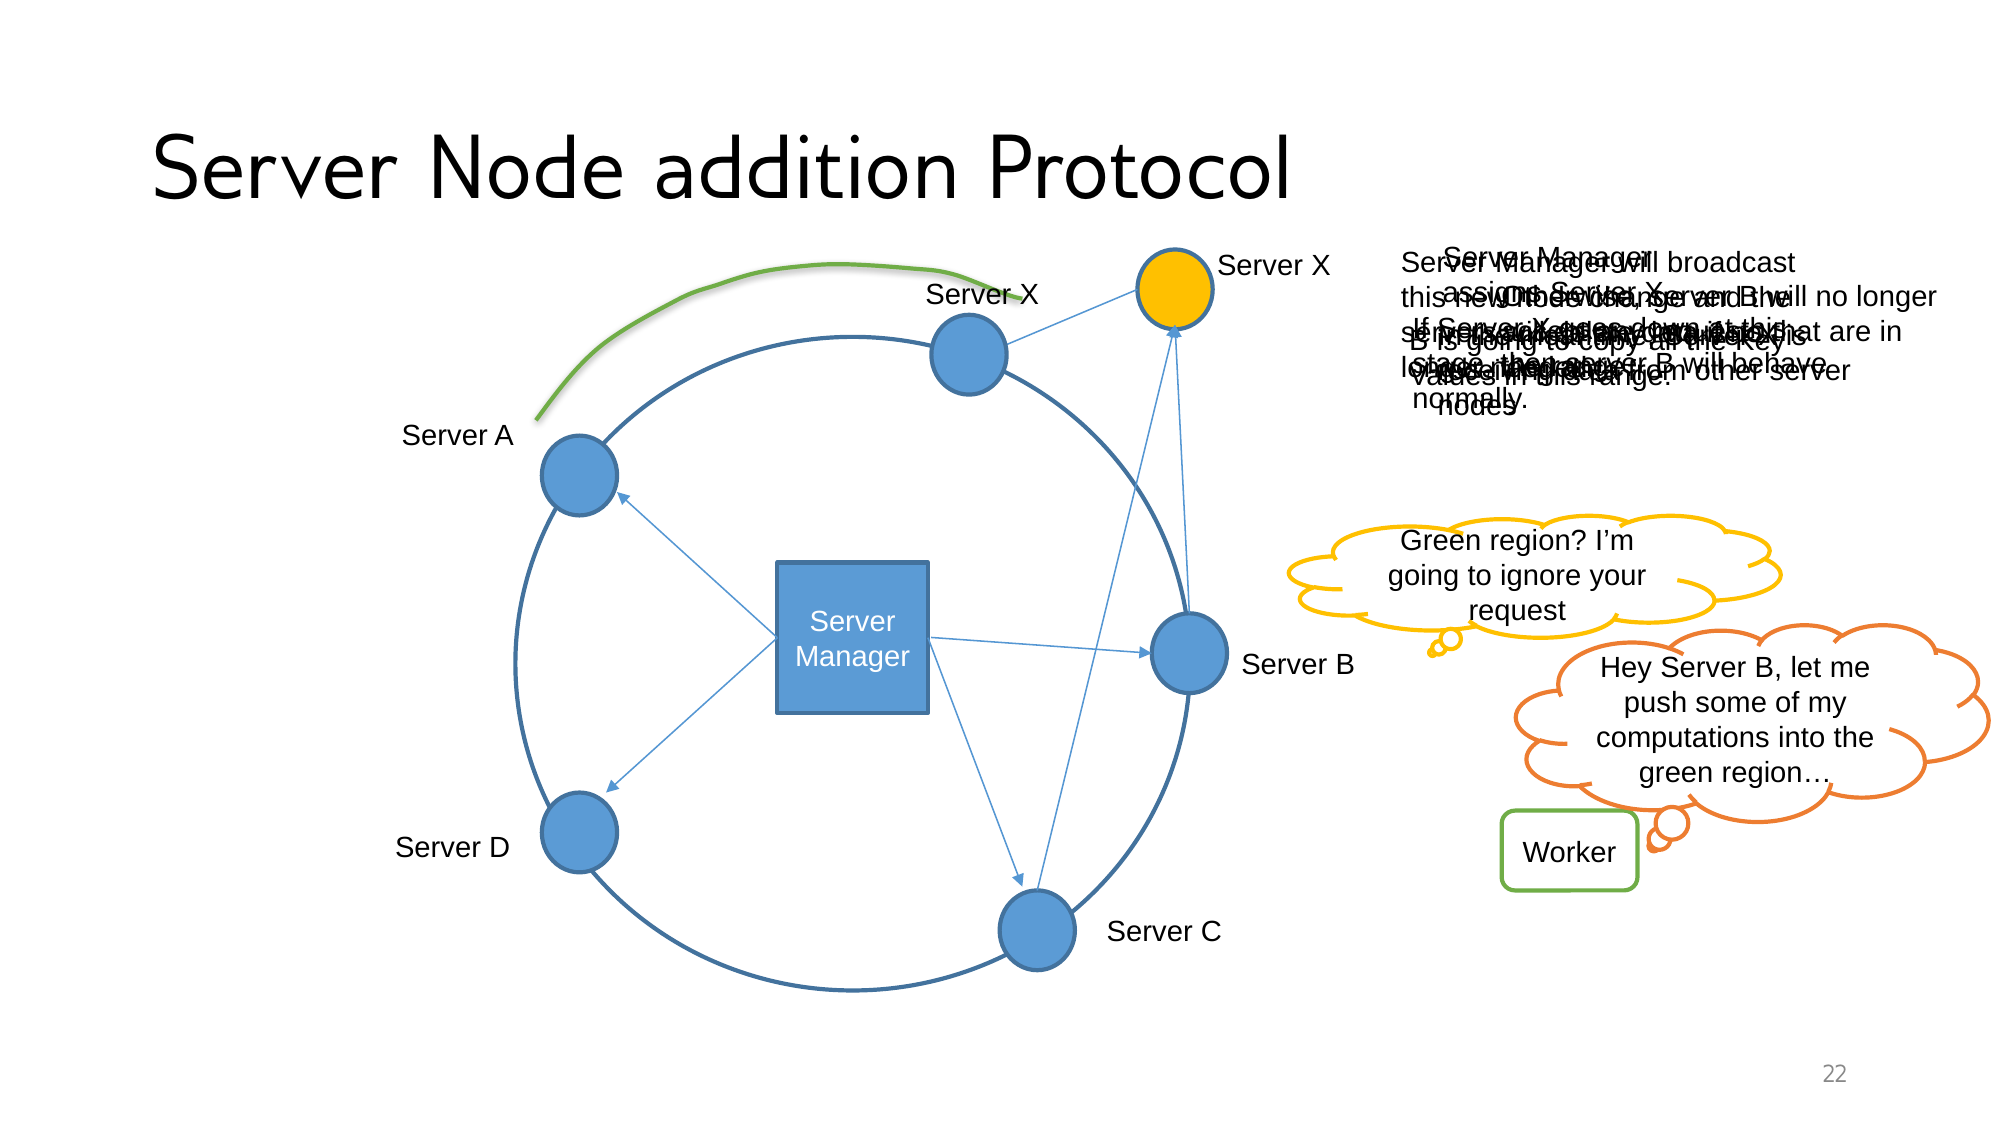

# Server Node addition Protocol
Server Manager assigns Server X
Server Manager will broadcast this new node change and the servers will delete data if no longer needed.
Server X

Server X
Otherwise, server B will no longer accept any requests that are in the range.
If Server X goes down at this stage, then server B will behave normally.
In the meantime, Server X is receiving data from other server nodes
B is going to copy all the Key Values in this range.

Server A

Green region? I’m going to ignore your request
Server Manager

Hey Server B, let me push some of my computations into the green region…
Server B

Worker
Server D

Server C
22